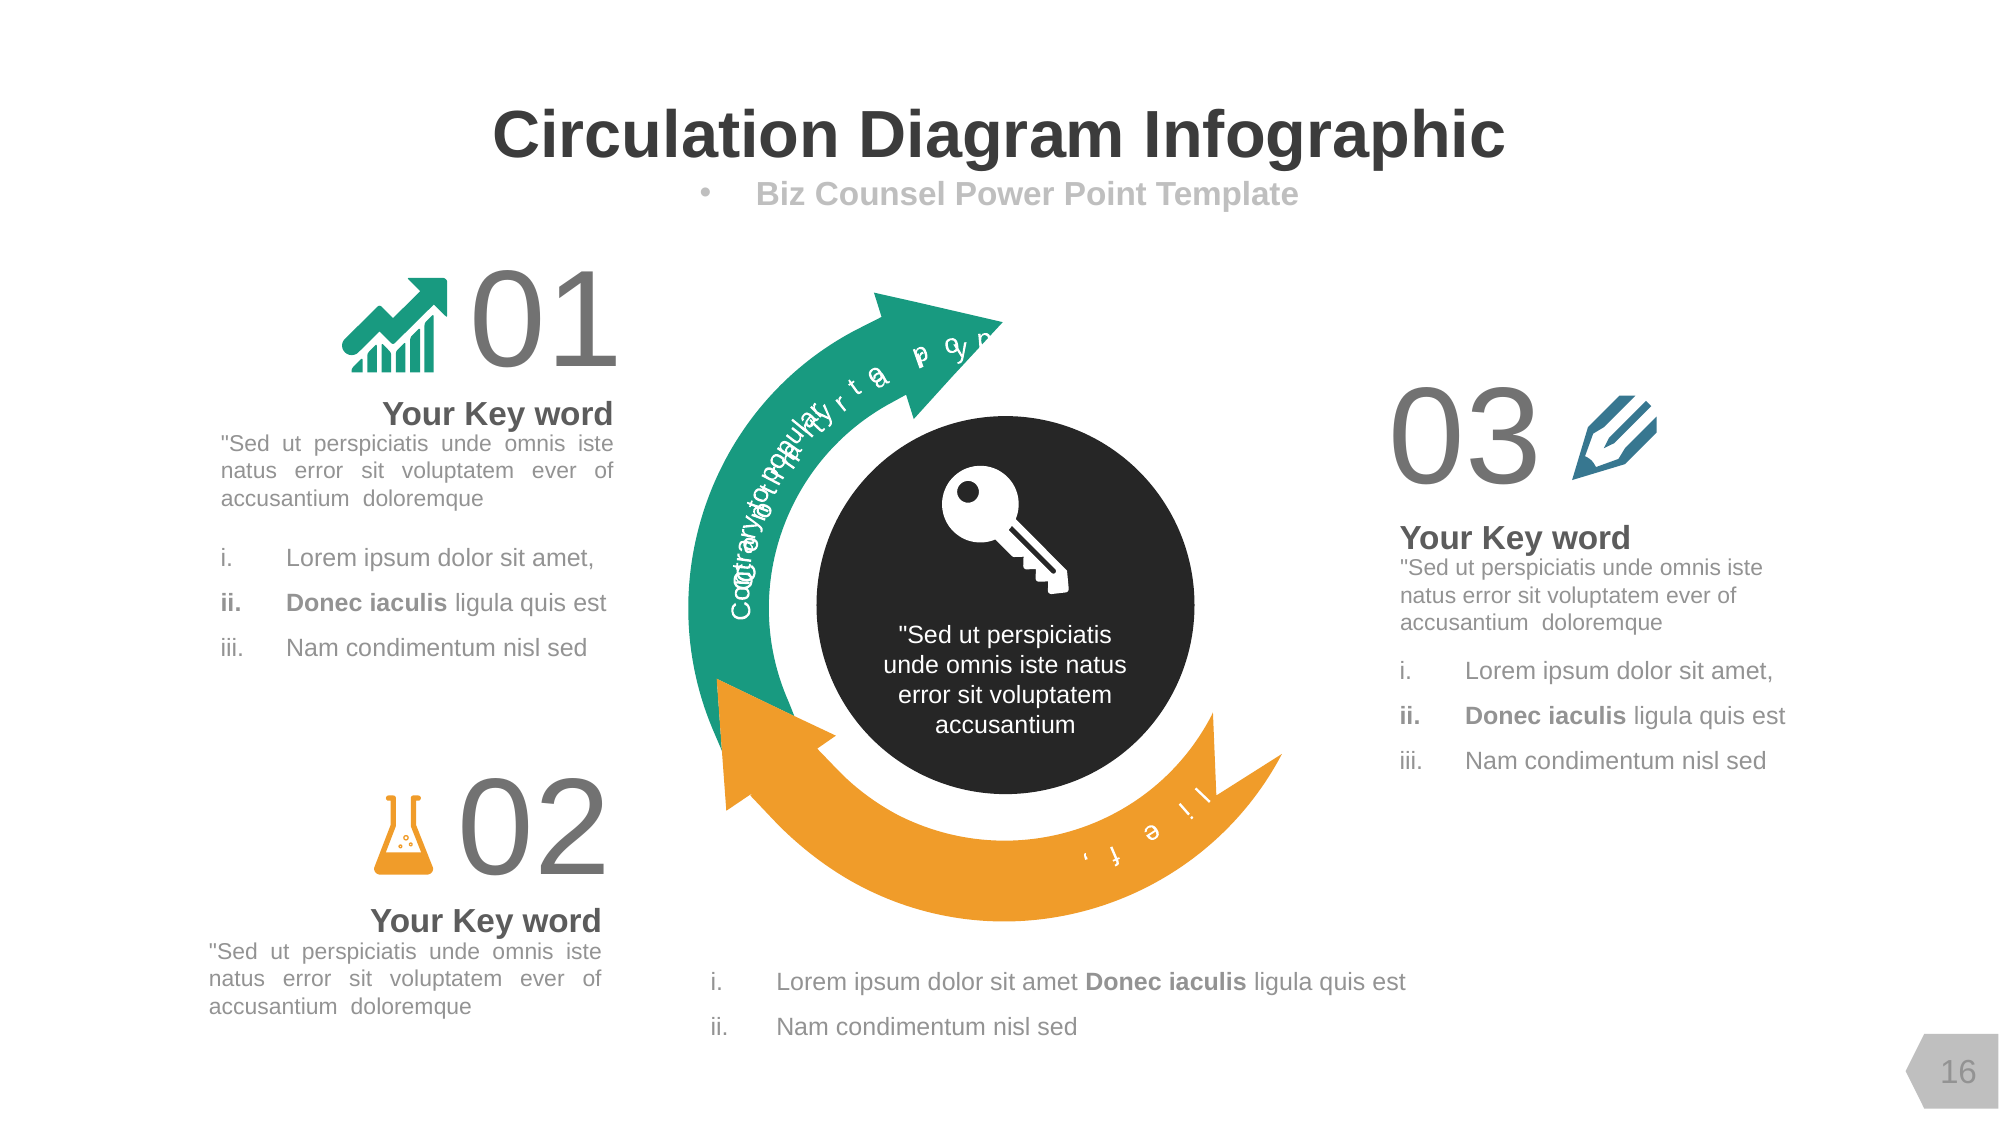

Circulation Diagram Infographic
Biz Counsel Power Point Template
01

Contrary to popular
                                               Contrary to popular belief,
                                                                                                               Contrary to popular belief,
03

Your Key word

"Sed ut perspiciatis unde omnis iste natus error sit voluptatem accusantium

"Sed ut perspiciatis unde omnis iste natus error sit voluptatem ever of accusantium  doloremque
Your Key word

Lorem ipsum dolor sit amet,
Donec iaculis ligula quis est
Nam condimentum nisl sed
"Sed ut perspiciatis unde omnis iste natus error sit voluptatem ever of accusantium  doloremque
Lorem ipsum dolor sit amet,
Donec iaculis ligula quis est
Nam condimentum nisl sed
02

Your Key word
"Sed ut perspiciatis unde omnis iste natus error sit voluptatem ever of accusantium  doloremque
Lorem ipsum dolor sit amet Donec iaculis ligula quis est
Nam condimentum nisl sed